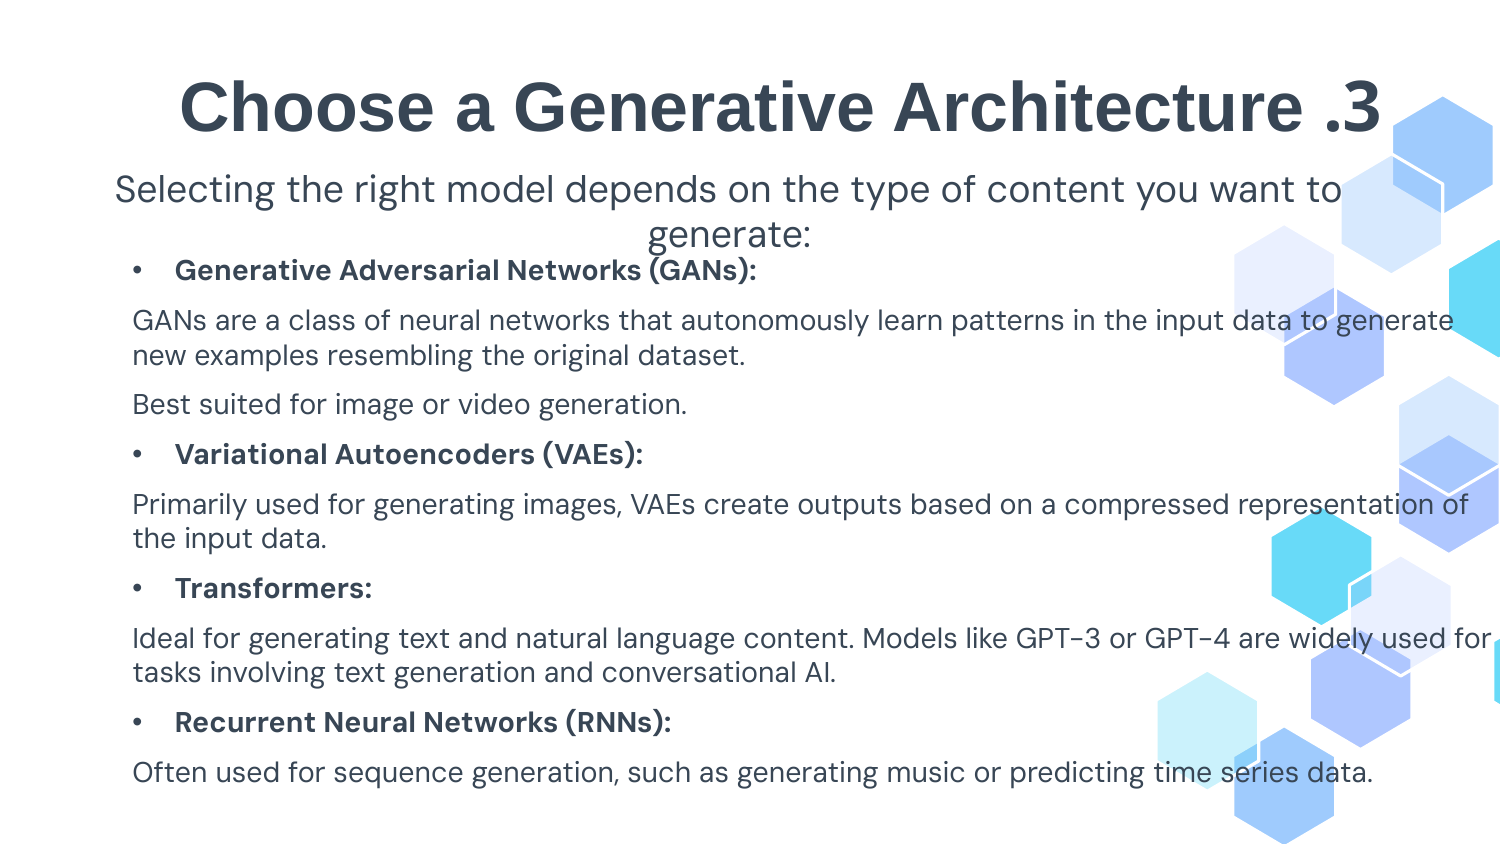

# 3. Choose a Generative Architecture

Selecting the right model depends on the type of content you want to generate:

Generative Adversarial Networks (GANs):
GANs are a class of neural networks that autonomously learn patterns in the input data to generate new examples resembling the original dataset.
Best suited for image or video generation.
Variational Autoencoders (VAEs):
Primarily used for generating images, VAEs create outputs based on a compressed representation of the input data.
Transformers:
Ideal for generating text and natural language content. Models like GPT-3 or GPT-4 are widely used for tasks involving text generation and conversational AI.
Recurrent Neural Networks (RNNs):
Often used for sequence generation, such as generating music or predicting time series data.